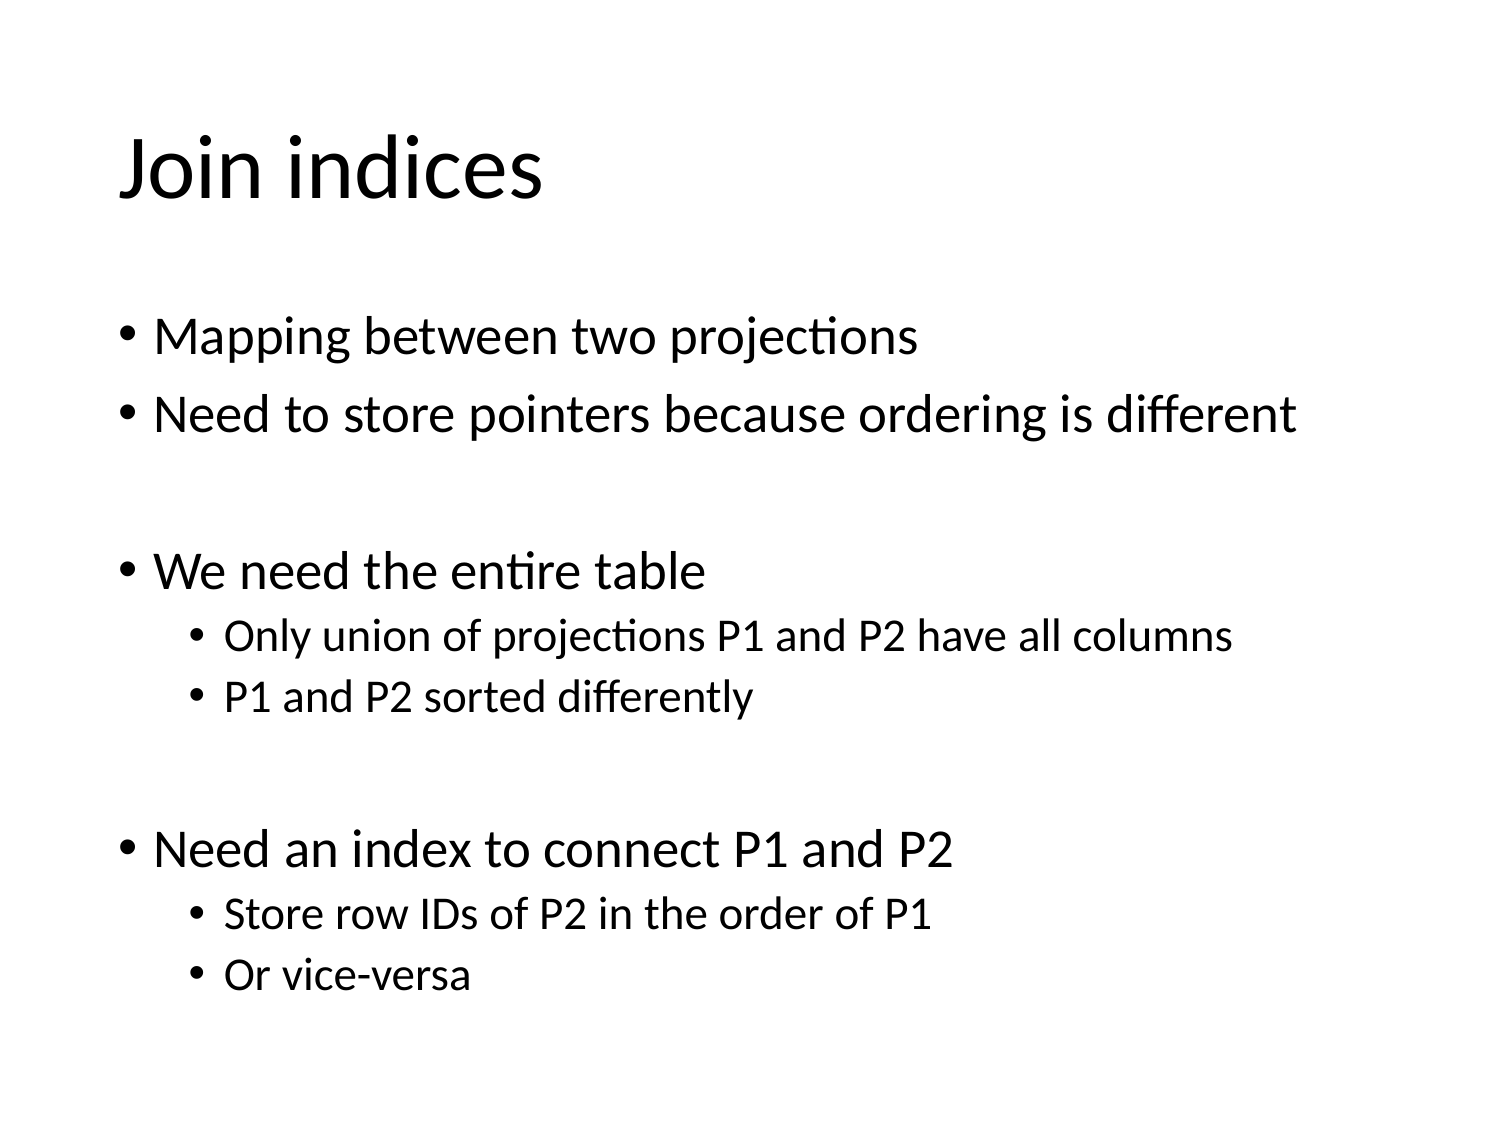

# Join indices
Mapping between two projections
Need to store pointers because ordering is different

We need the entire table
Only union of projections P1 and P2 have all columns
P1 and P2 sorted differently

Need an index to connect P1 and P2
Store row IDs of P2 in the order of P1
Or vice-versa